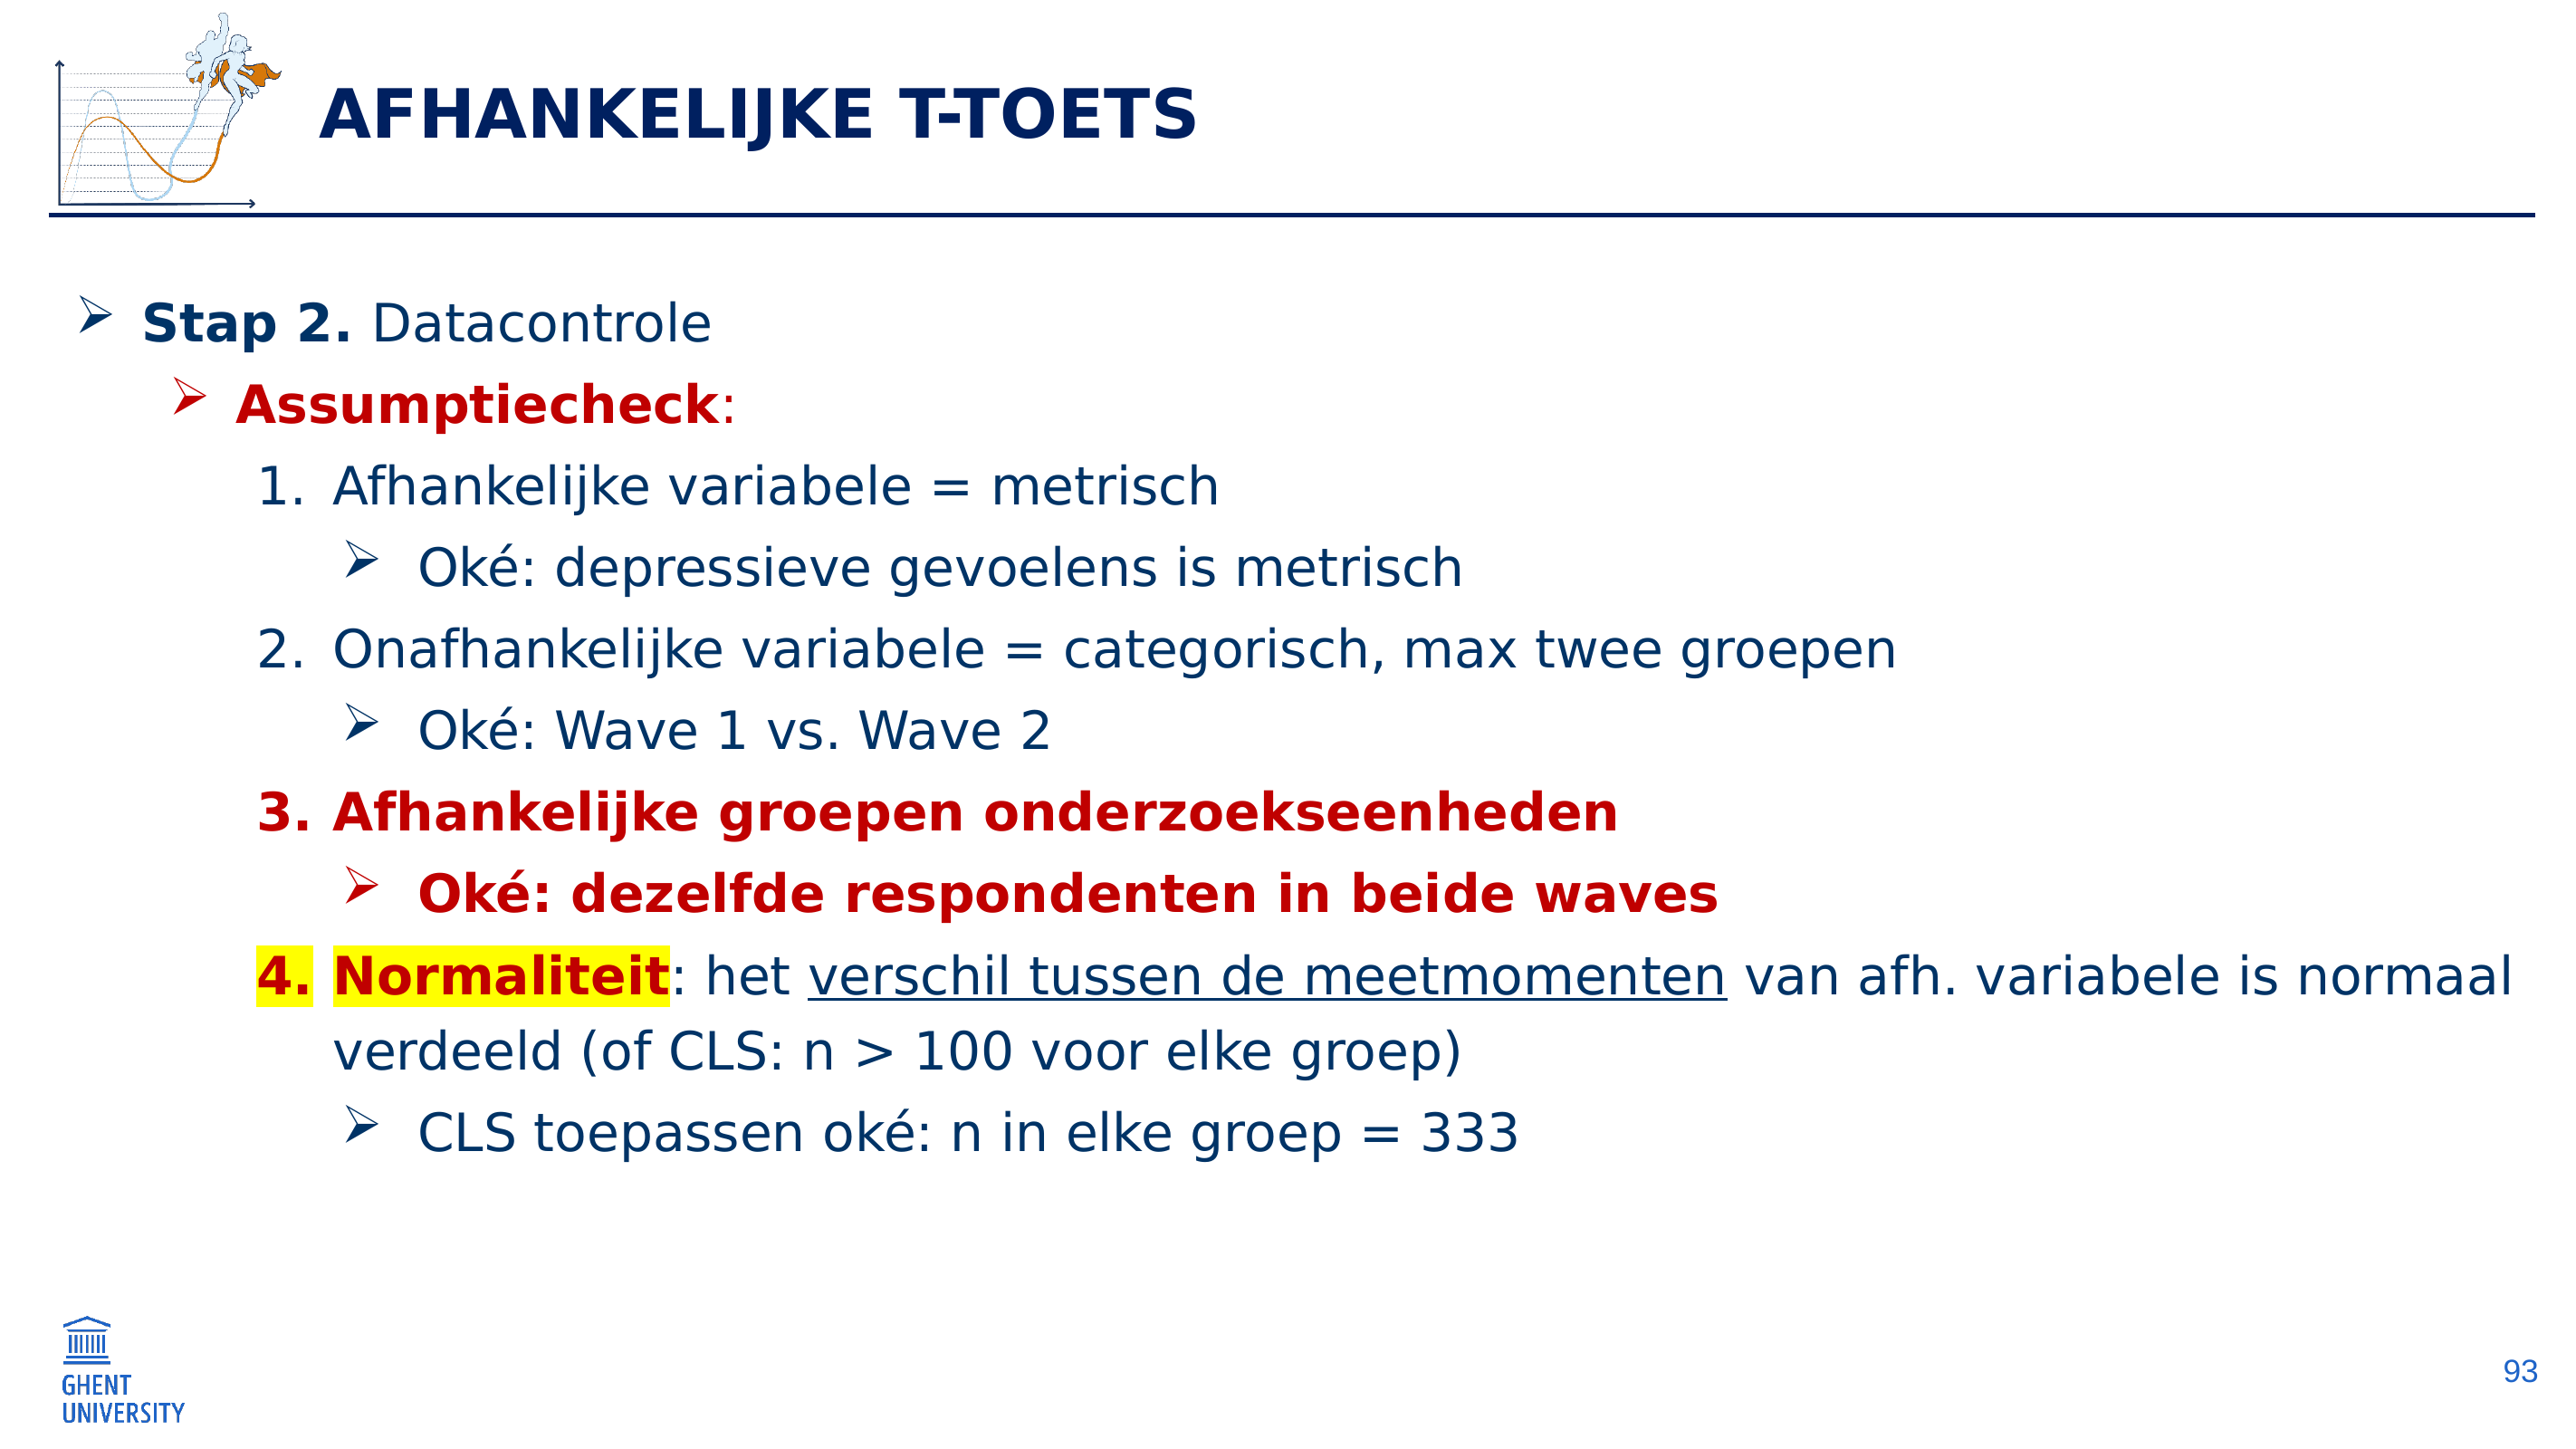

# Afhankelijke t-toets
Stap 2. Datacontrole
Assumptiecheck:
Afhankelijke variabele = metrisch
Oké: depressieve gevoelens is metrisch
Onafhankelijke variabele = categorisch, max twee groepen
Oké: Wave 1 vs. Wave 2
Afhankelijke groepen onderzoekseenheden
Oké: dezelfde respondenten in beide waves
Normaliteit: het verschil tussen de meetmomenten van afh. variabele is normaal verdeeld (of CLS: n > 100 voor elke groep)
CLS toepassen oké: n in elke groep = 333
93